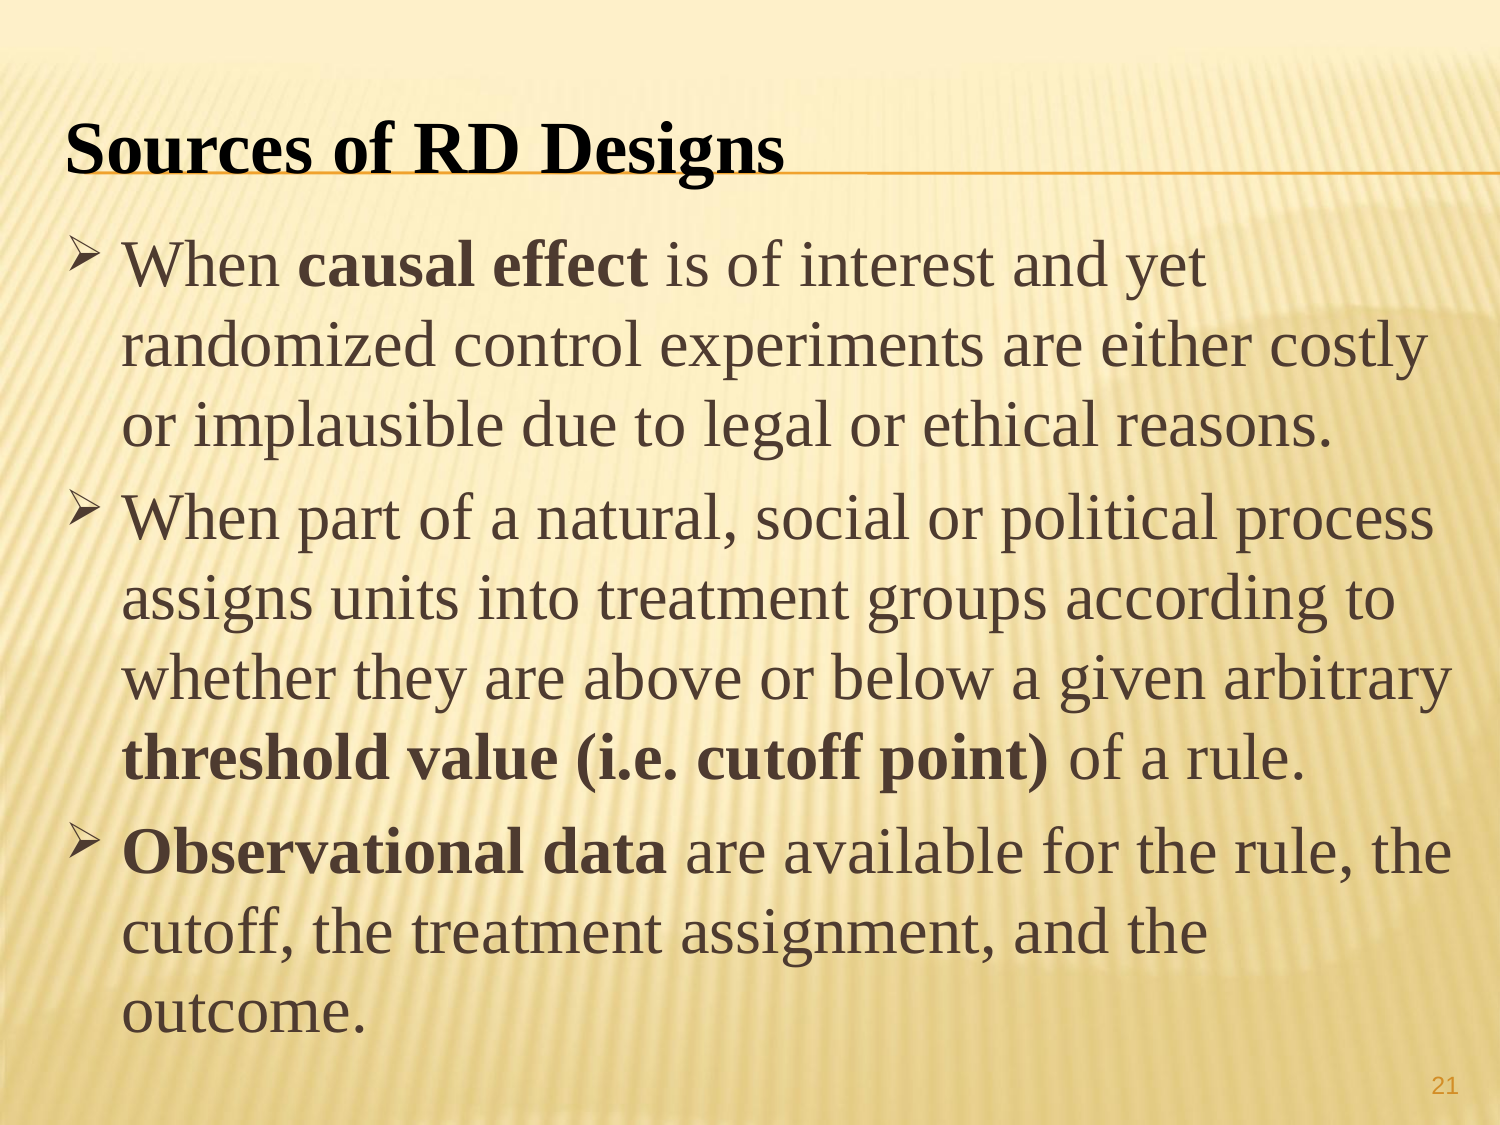

# Sources of RD Designs
When causal effect is of interest and yet randomized control experiments are either costly or implausible due to legal or ethical reasons.
When part of a natural, social or political process assigns units into treatment groups according to whether they are above or below a given arbitrary threshold value (i.e. cutoff point) of a rule.
Observational data are available for the rule, the cutoff, the treatment assignment, and the outcome.
21